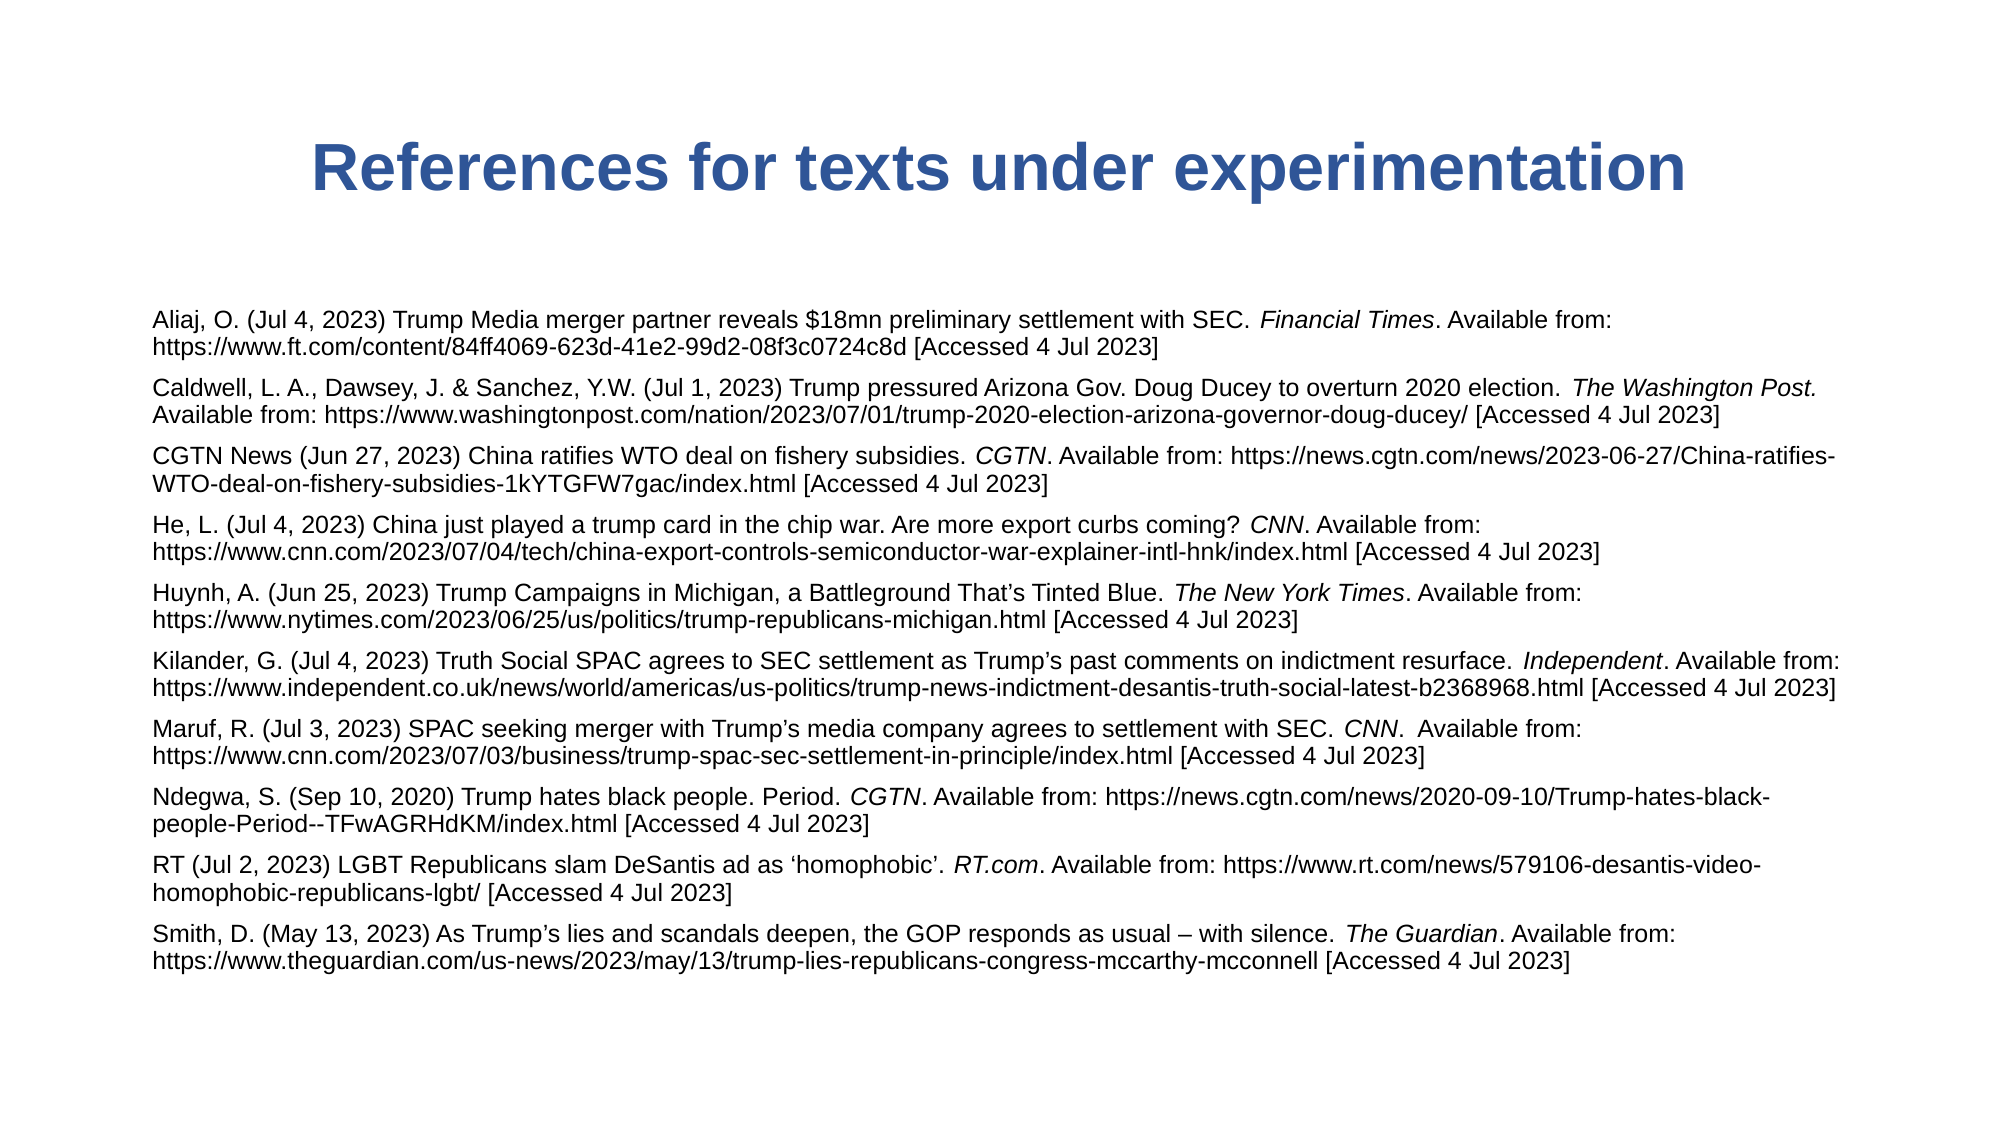

# References for texts under experimentation
Aliaj, O. (Jul 4, 2023) Trump Media merger partner reveals $18mn preliminary settlement with SEC. Financial Times. Available from: https://www.ft.com/content/84ff4069-623d-41e2-99d2-08f3c0724c8d [Accessed 4 Jul 2023]
Caldwell, L. A., Dawsey, J. & Sanchez, Y.W. (Jul 1, 2023) Trump pressured Arizona Gov. Doug Ducey to overturn 2020 election. The Washington Post. Available from: https://www.washingtonpost.com/nation/2023/07/01/trump-2020-election-arizona-governor-doug-ducey/ [Accessed 4 Jul 2023]
CGTN News (Jun 27, 2023) China ratifies WTO deal on fishery subsidies. CGTN. Available from: https://news.cgtn.com/news/2023-06-27/China-ratifies-WTO-deal-on-fishery-subsidies-1kYTGFW7gac/index.html [Accessed 4 Jul 2023]
He, L. (Jul 4, 2023) China just played a trump card in the chip war. Are more export curbs coming? CNN. Available from: https://www.cnn.com/2023/07/04/tech/china-export-controls-semiconductor-war-explainer-intl-hnk/index.html [Accessed 4 Jul 2023]
Huynh, A. (Jun 25, 2023) Trump Campaigns in Michigan, a Battleground That’s Tinted Blue. The New York Times. Available from: https://www.nytimes.com/2023/06/25/us/politics/trump-republicans-michigan.html [Accessed 4 Jul 2023]
Kilander, G. (Jul 4, 2023) Truth Social SPAC agrees to SEC settlement as Trump’s past comments on indictment resurface. Independent. Available from: https://www.independent.co.uk/news/world/americas/us-politics/trump-news-indictment-desantis-truth-social-latest-b2368968.html [Accessed 4 Jul 2023]
Maruf, R. (Jul 3, 2023) SPAC seeking merger with Trump’s media company agrees to settlement with SEC. CNN.  Available from: https://www.cnn.com/2023/07/03/business/trump-spac-sec-settlement-in-principle/index.html [Accessed 4 Jul 2023]
Ndegwa, S. (Sep 10, 2020) Trump hates black people. Period. CGTN. Available from: https://news.cgtn.com/news/2020-09-10/Trump-hates-black-people-Period--TFwAGRHdKM/index.html [Accessed 4 Jul 2023]
RT (Jul 2, 2023) LGBT Republicans slam DeSantis ad as ‘homophobic’. RT.com. Available from: https://www.rt.com/news/579106-desantis-video-homophobic-republicans-lgbt/ [Accessed 4 Jul 2023]
Smith, D. (May 13, 2023) As Trump’s lies and scandals deepen, the GOP responds as usual – with silence. The Guardian. Available from: https://www.theguardian.com/us-news/2023/may/13/trump-lies-republicans-congress-mccarthy-mcconnell [Accessed 4 Jul 2023]